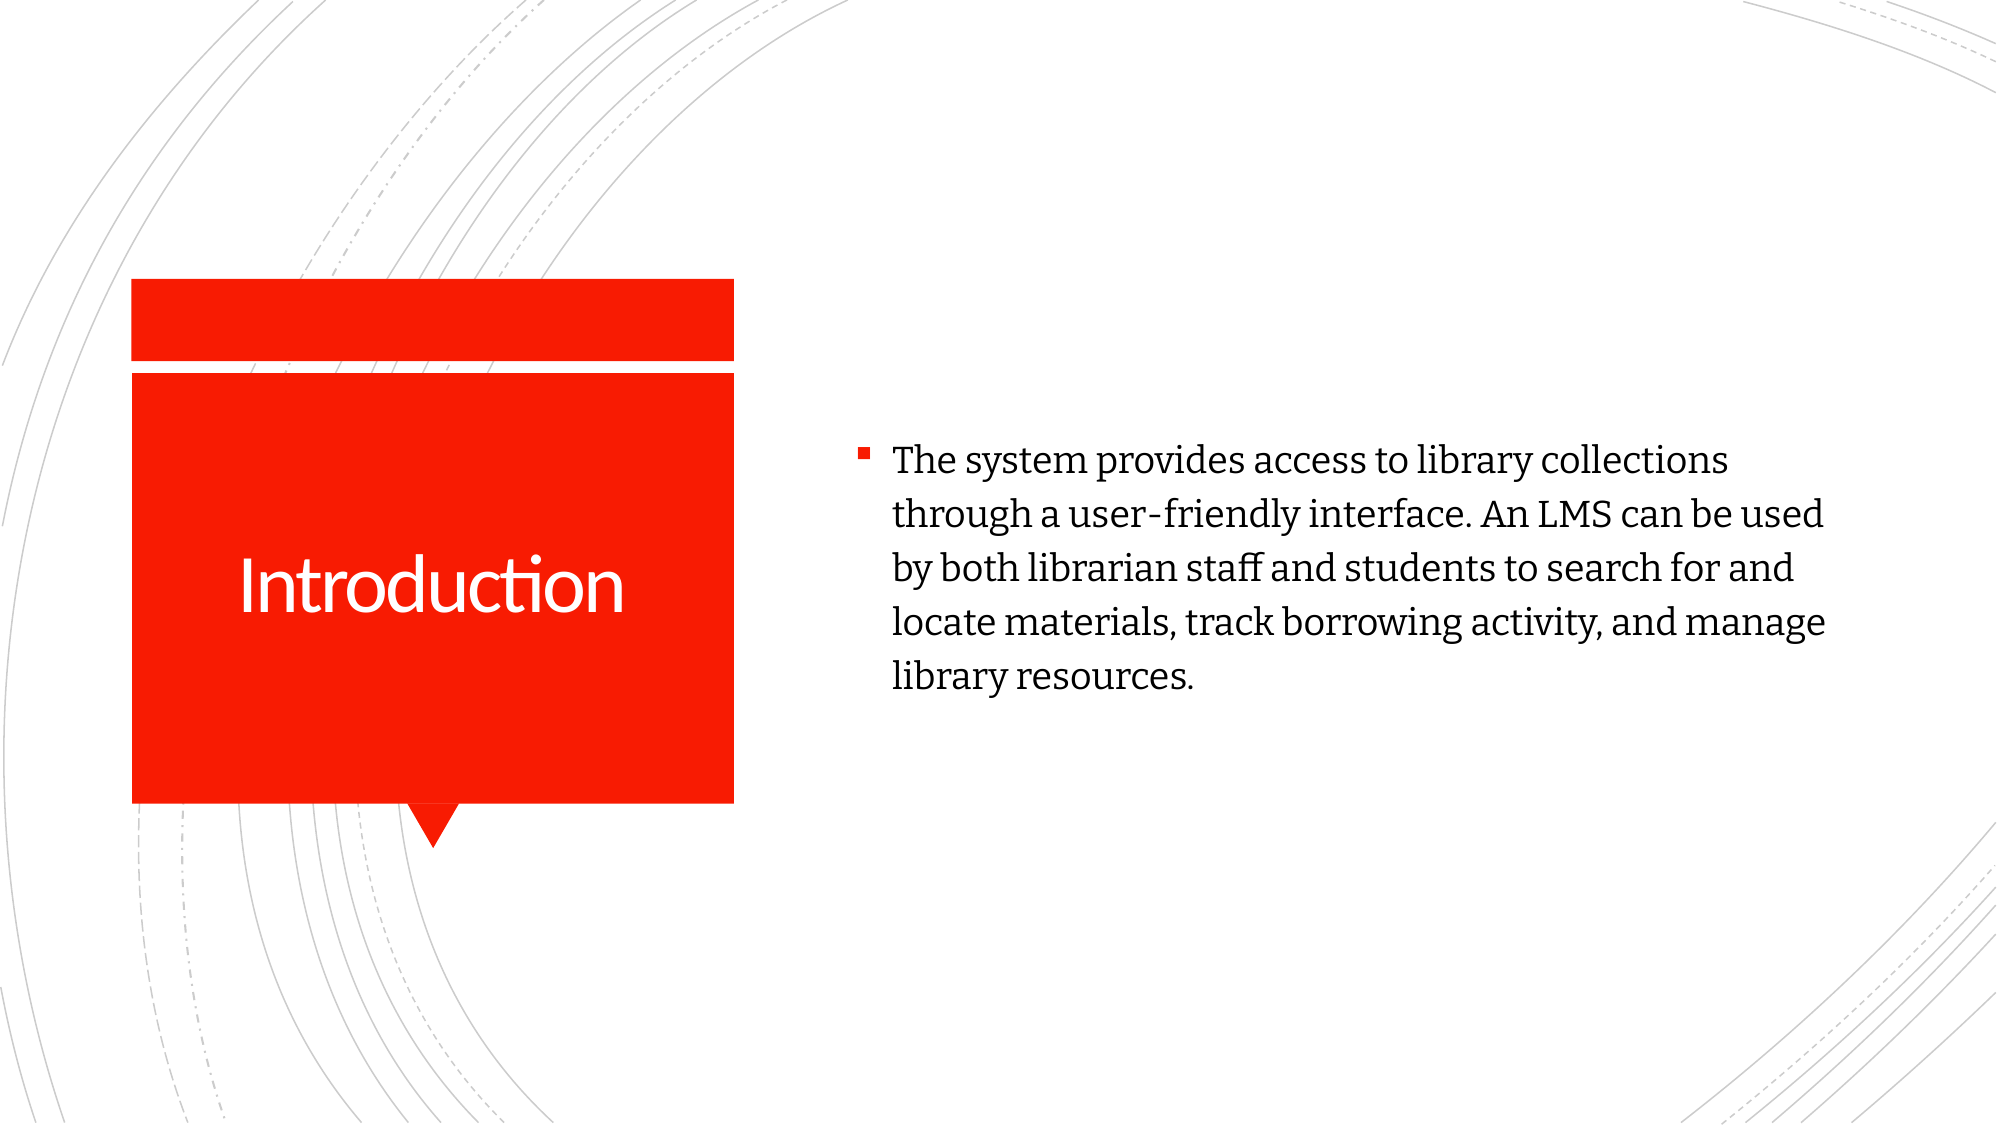

The system provides access to library collections through a user-friendly interface. An LMS can be used by both librarian staff and students to search for and locate materials, track borrowing activity, and manage library resources.
# Introduction